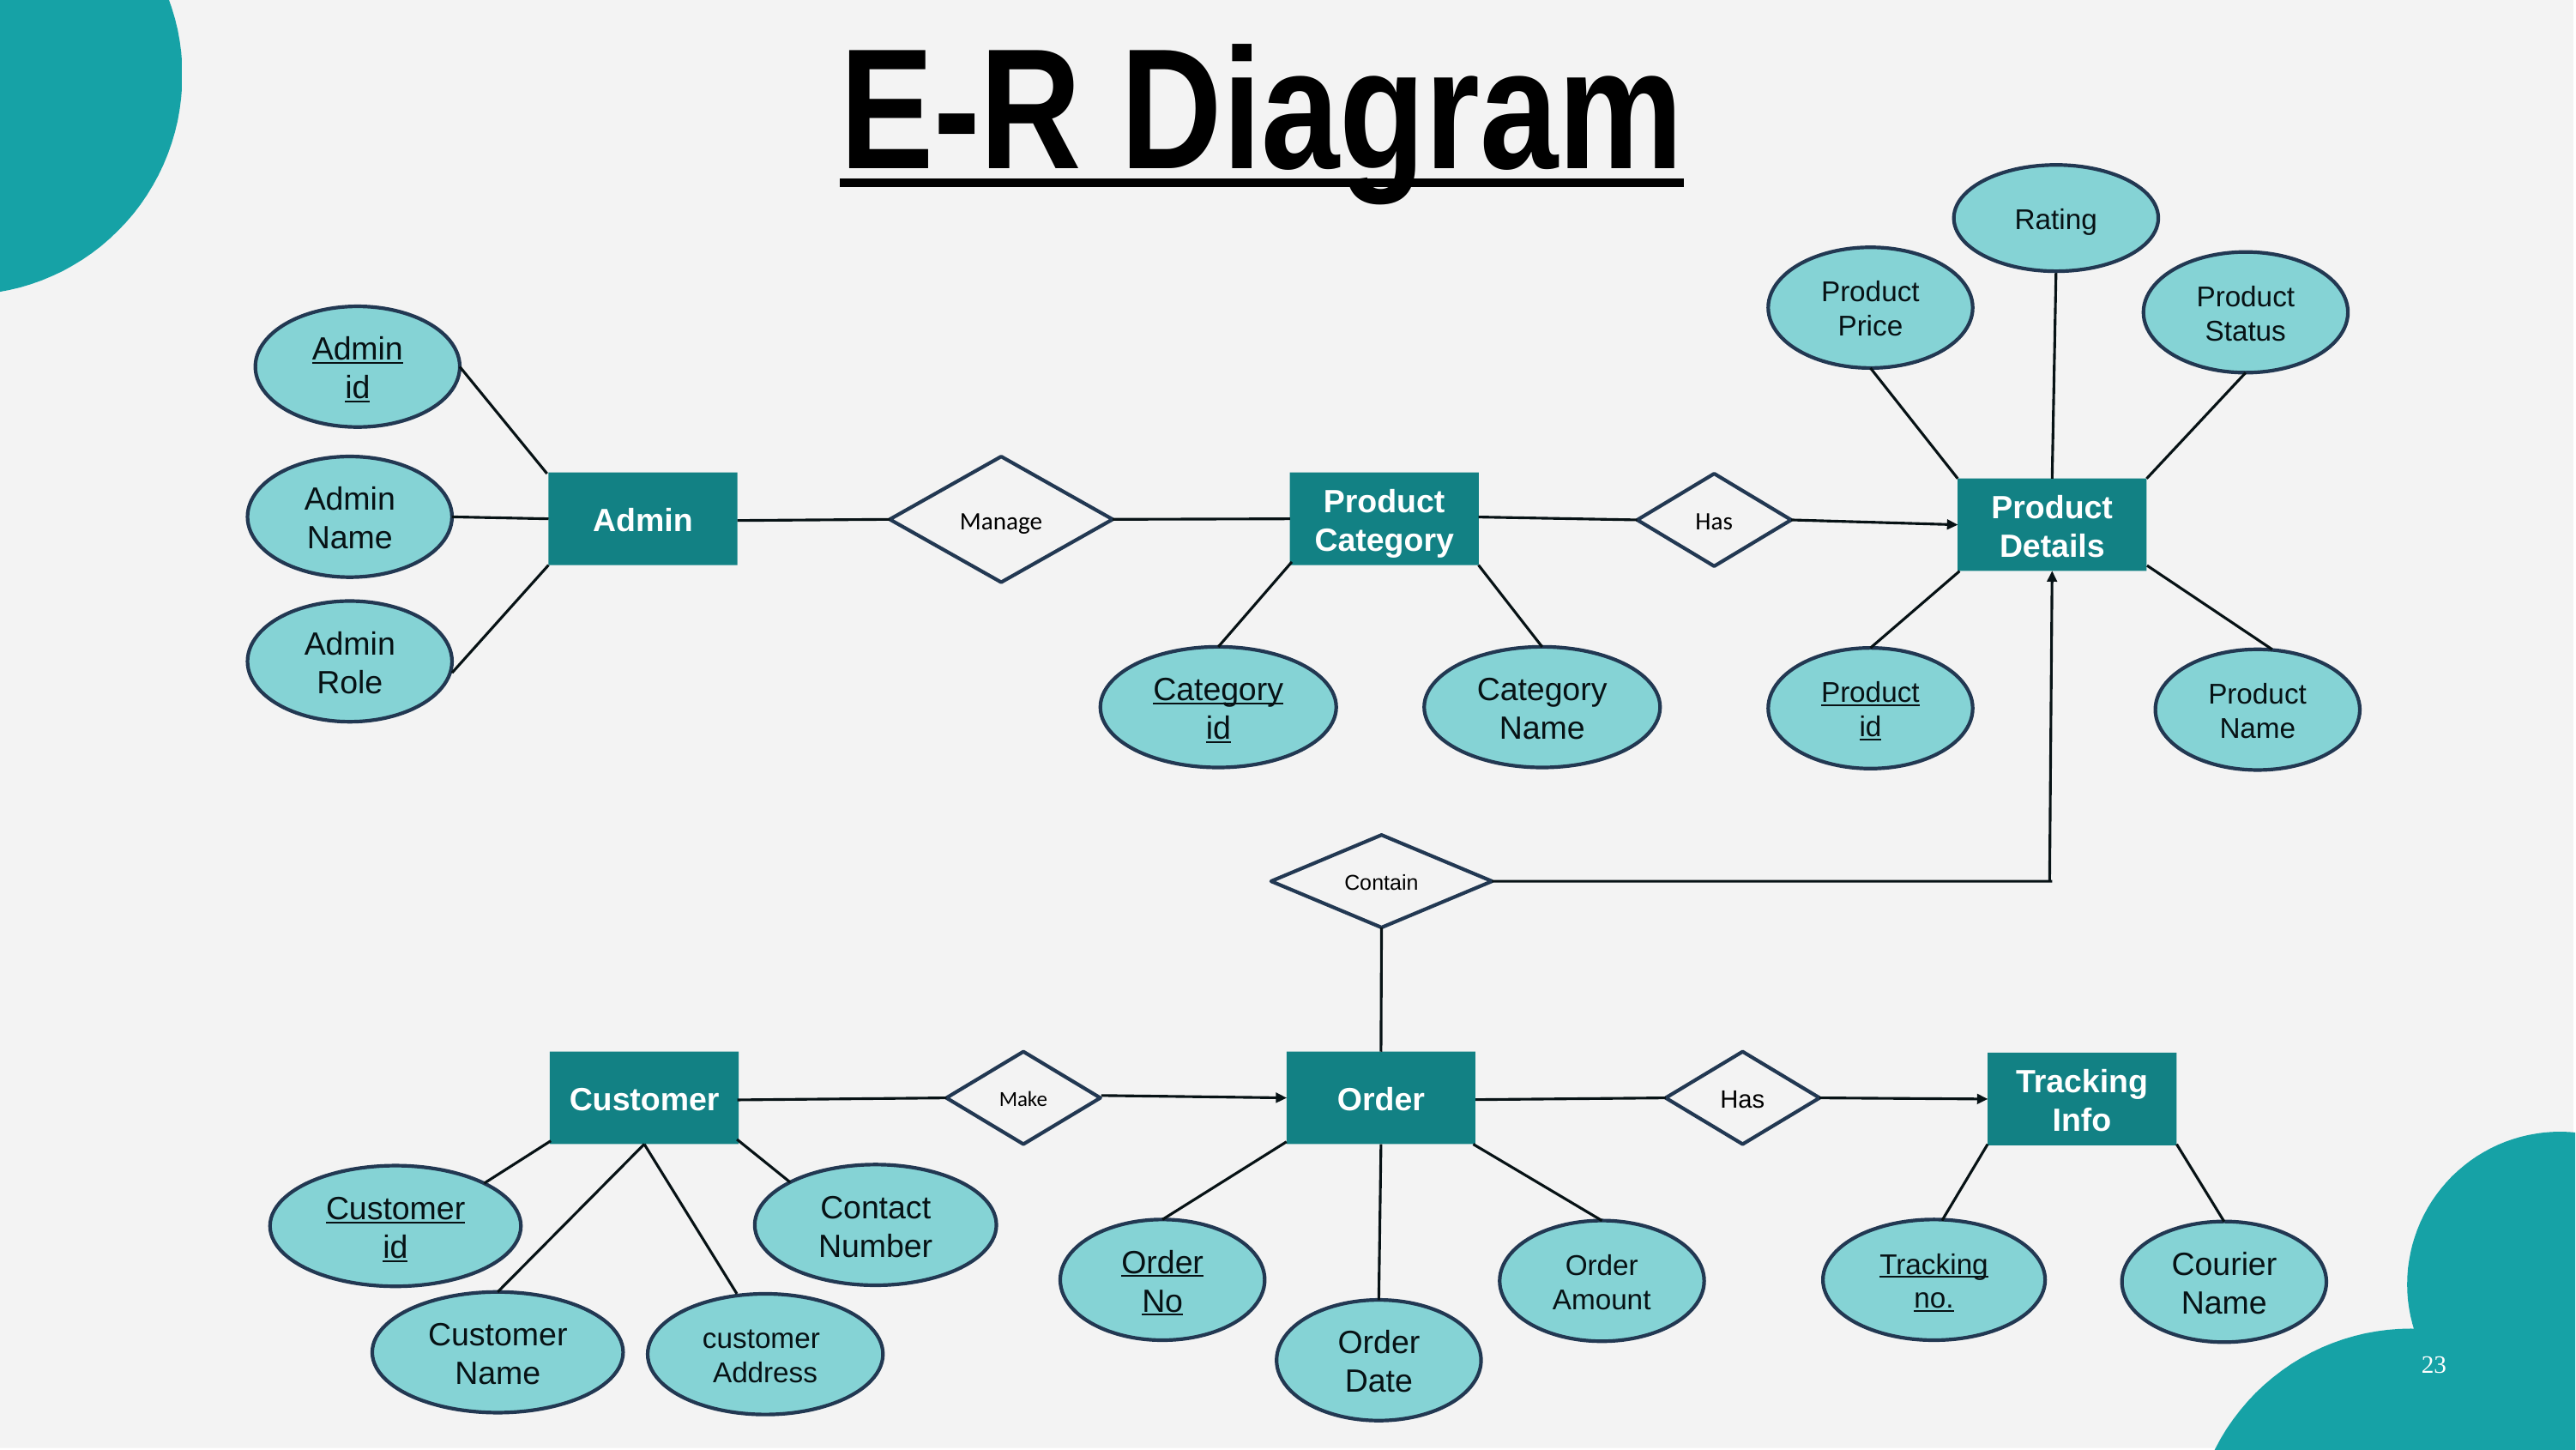

E-R Diagram
Rating
Product
Price
Product
Status
Admin id
Admin Name
Manage
Admin
Product
Category
Has
Product
Details
Admin Role
Category
id
Category
Name
Product
id
Product
Name
Contain
Customer
Make
Order
Has
Tracking
Info
Contact Number
Customer id
Order No
Tracking
no.
Order
Amount
Courier
Name
Customer
Name
customer
Address
Order
Date

23